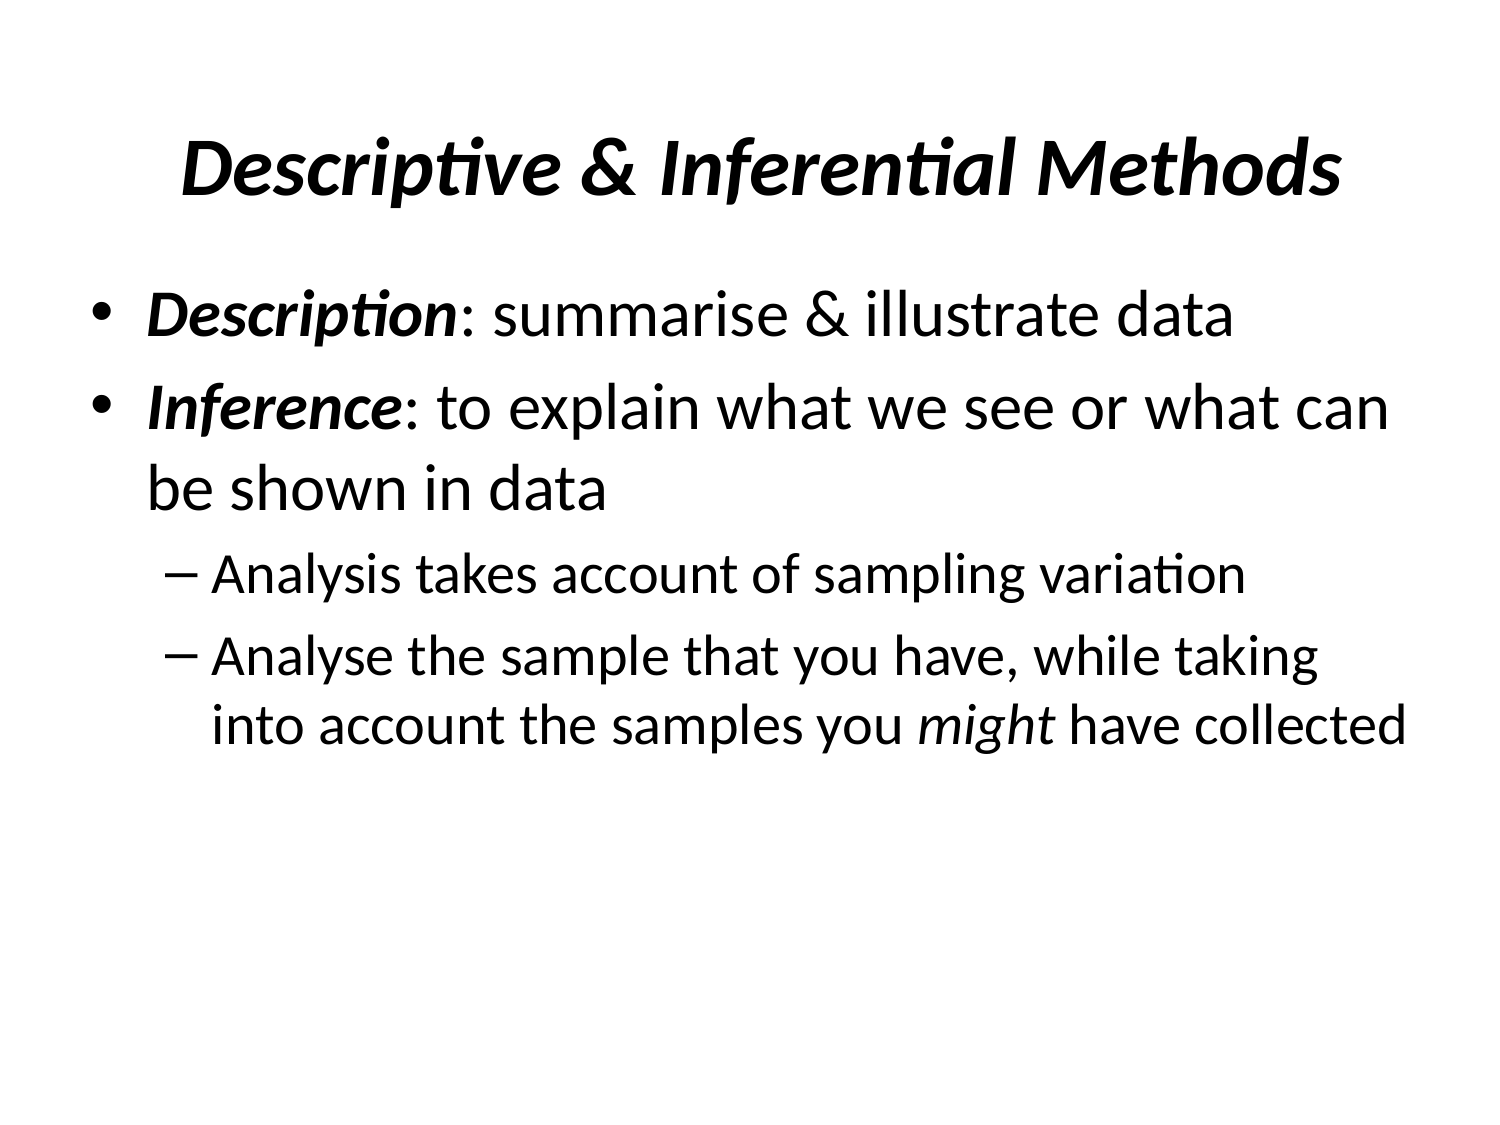

# Descriptive & Inferential Methods
Description: summarise & illustrate data
Inference: to explain what we see or what can be shown in data
Analysis takes account of sampling variation
Analyse the sample that you have, while taking into account the samples you might have collected